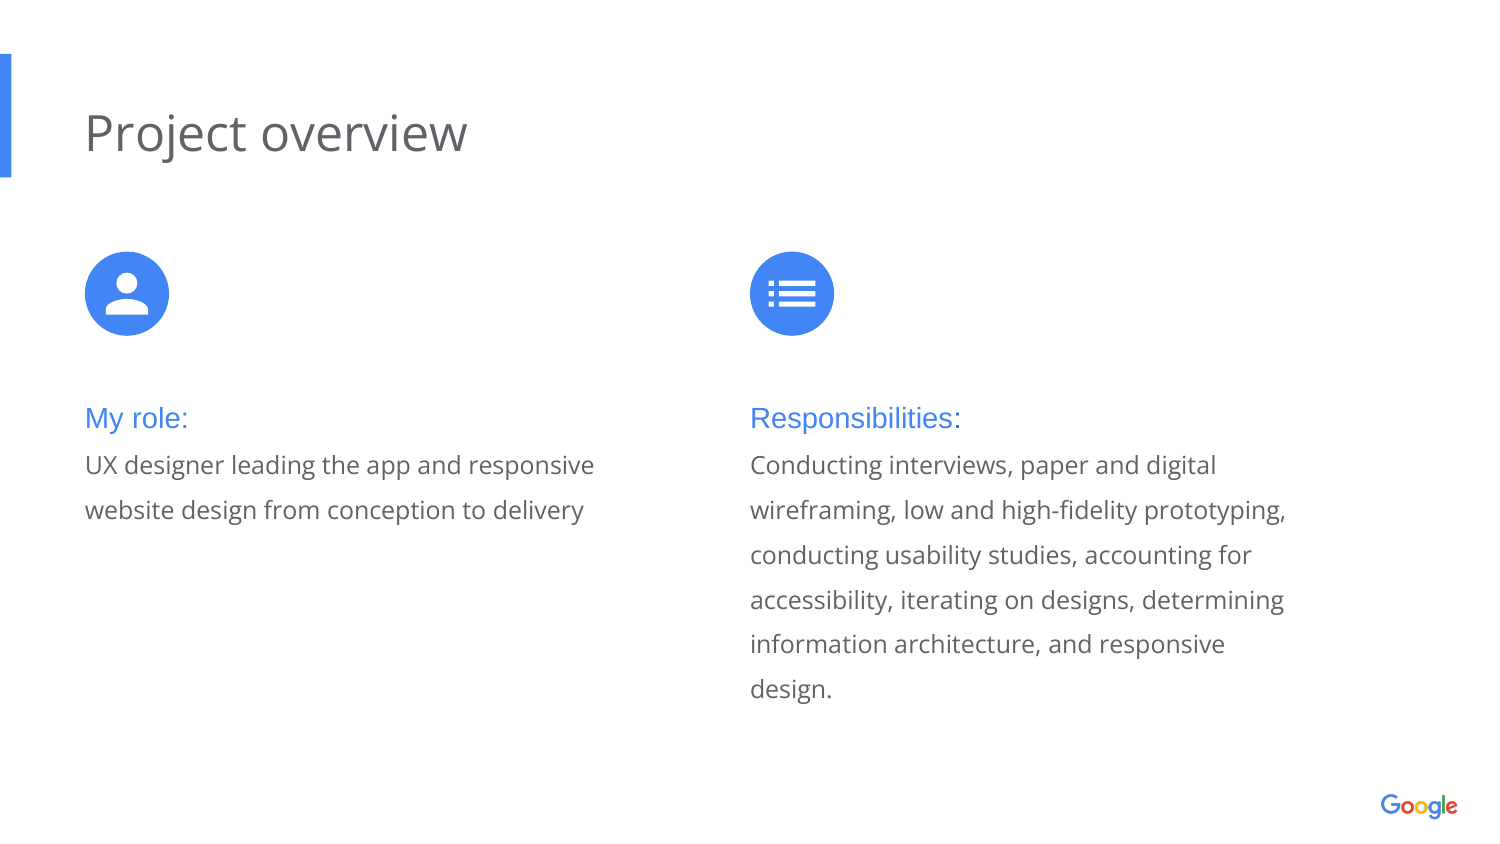

Project overview

My role:
UX designer leading the app and responsive website design from conception to delivery
Responsibilities:
Conducting interviews, paper and digital wireframing, low and high-fidelity prototyping, conducting usability studies, accounting for accessibility, iterating on designs, determining information architecture, and responsive design.